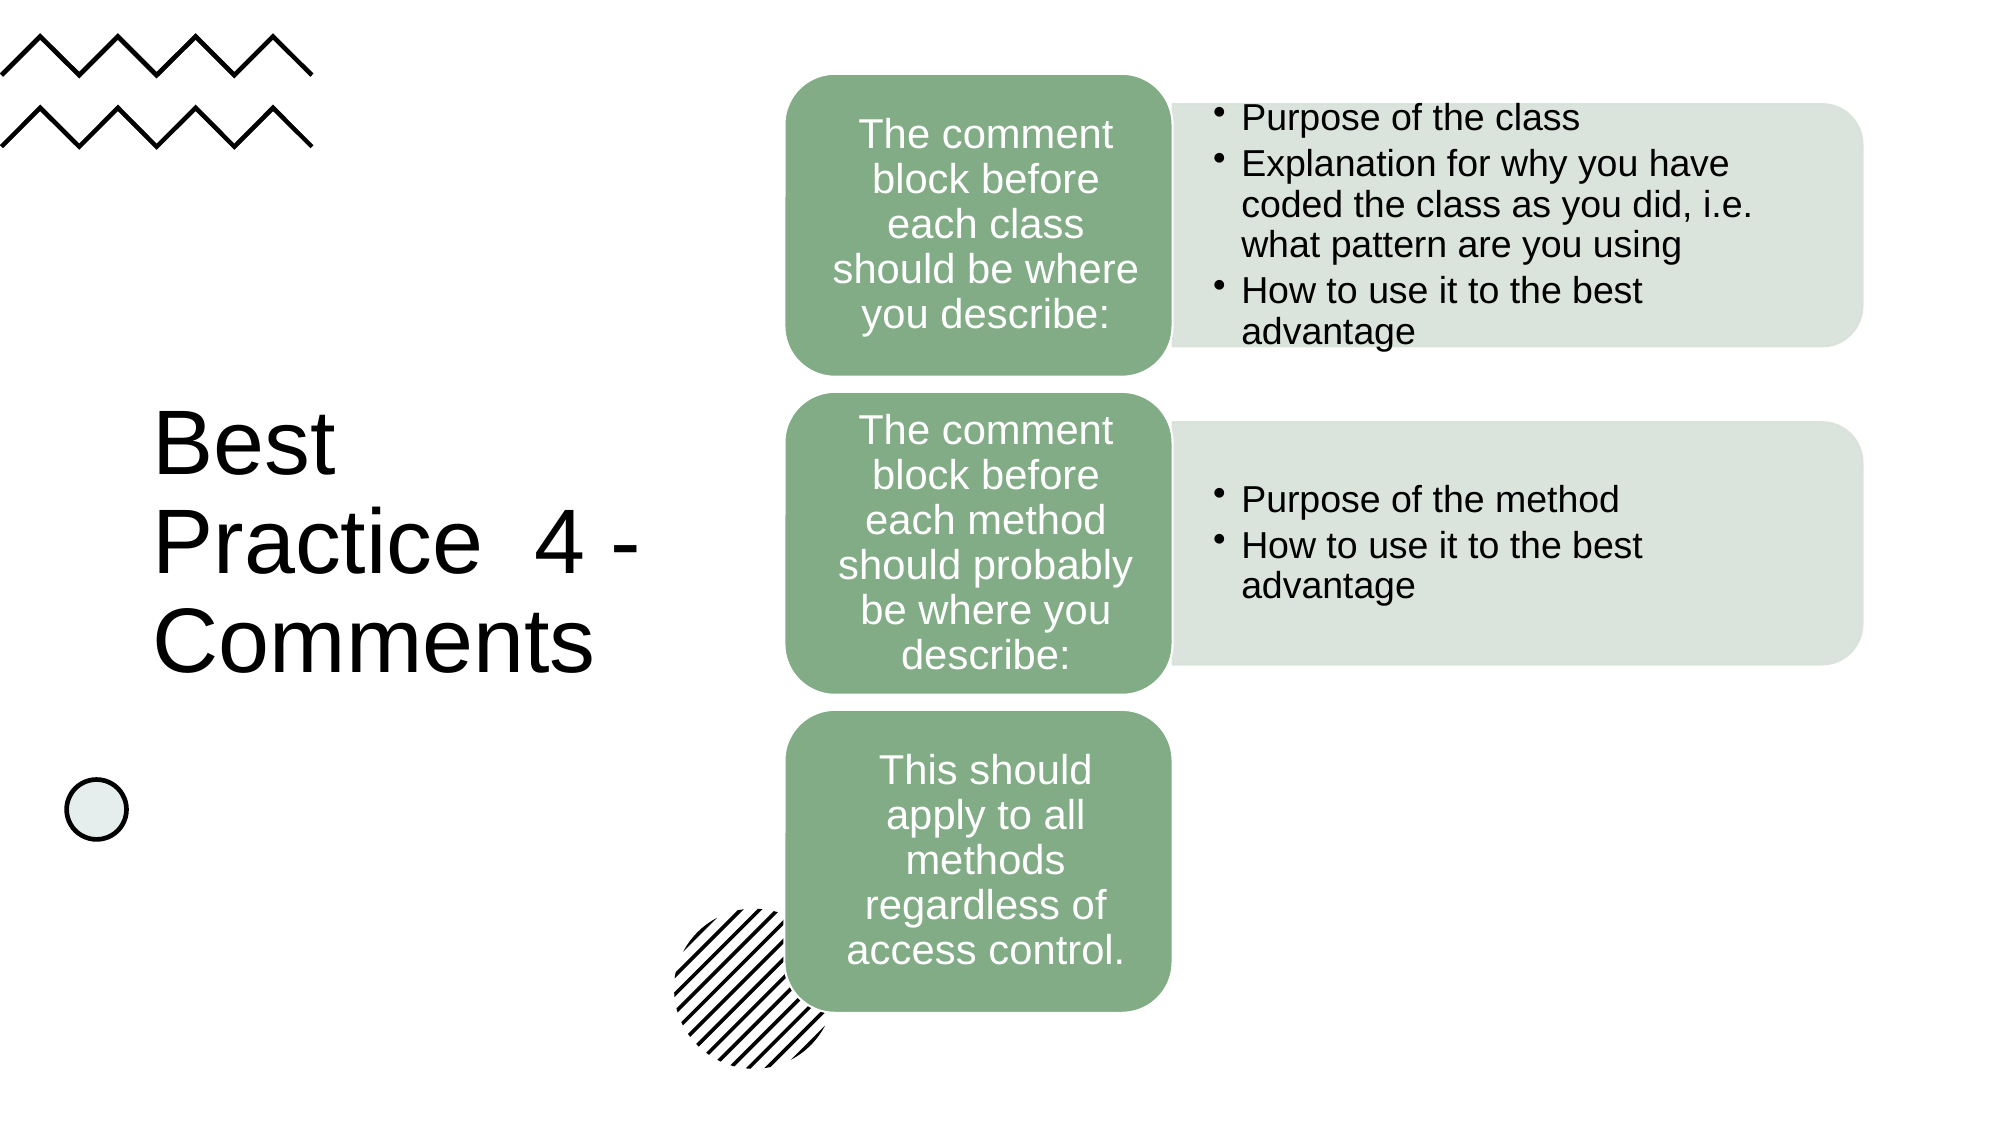

Purpose of the class
Explanation for why you have coded the class as you did, i.e. what pattern are you using
How to use it to the best advantage
The comment block before each class should be where you describe:
Purpose of the method
How to use it to the best advantage
The comment block before each method should probably be where you describe:
This should apply to all methods regardless of access control.
# Best Practice  4 - Comments